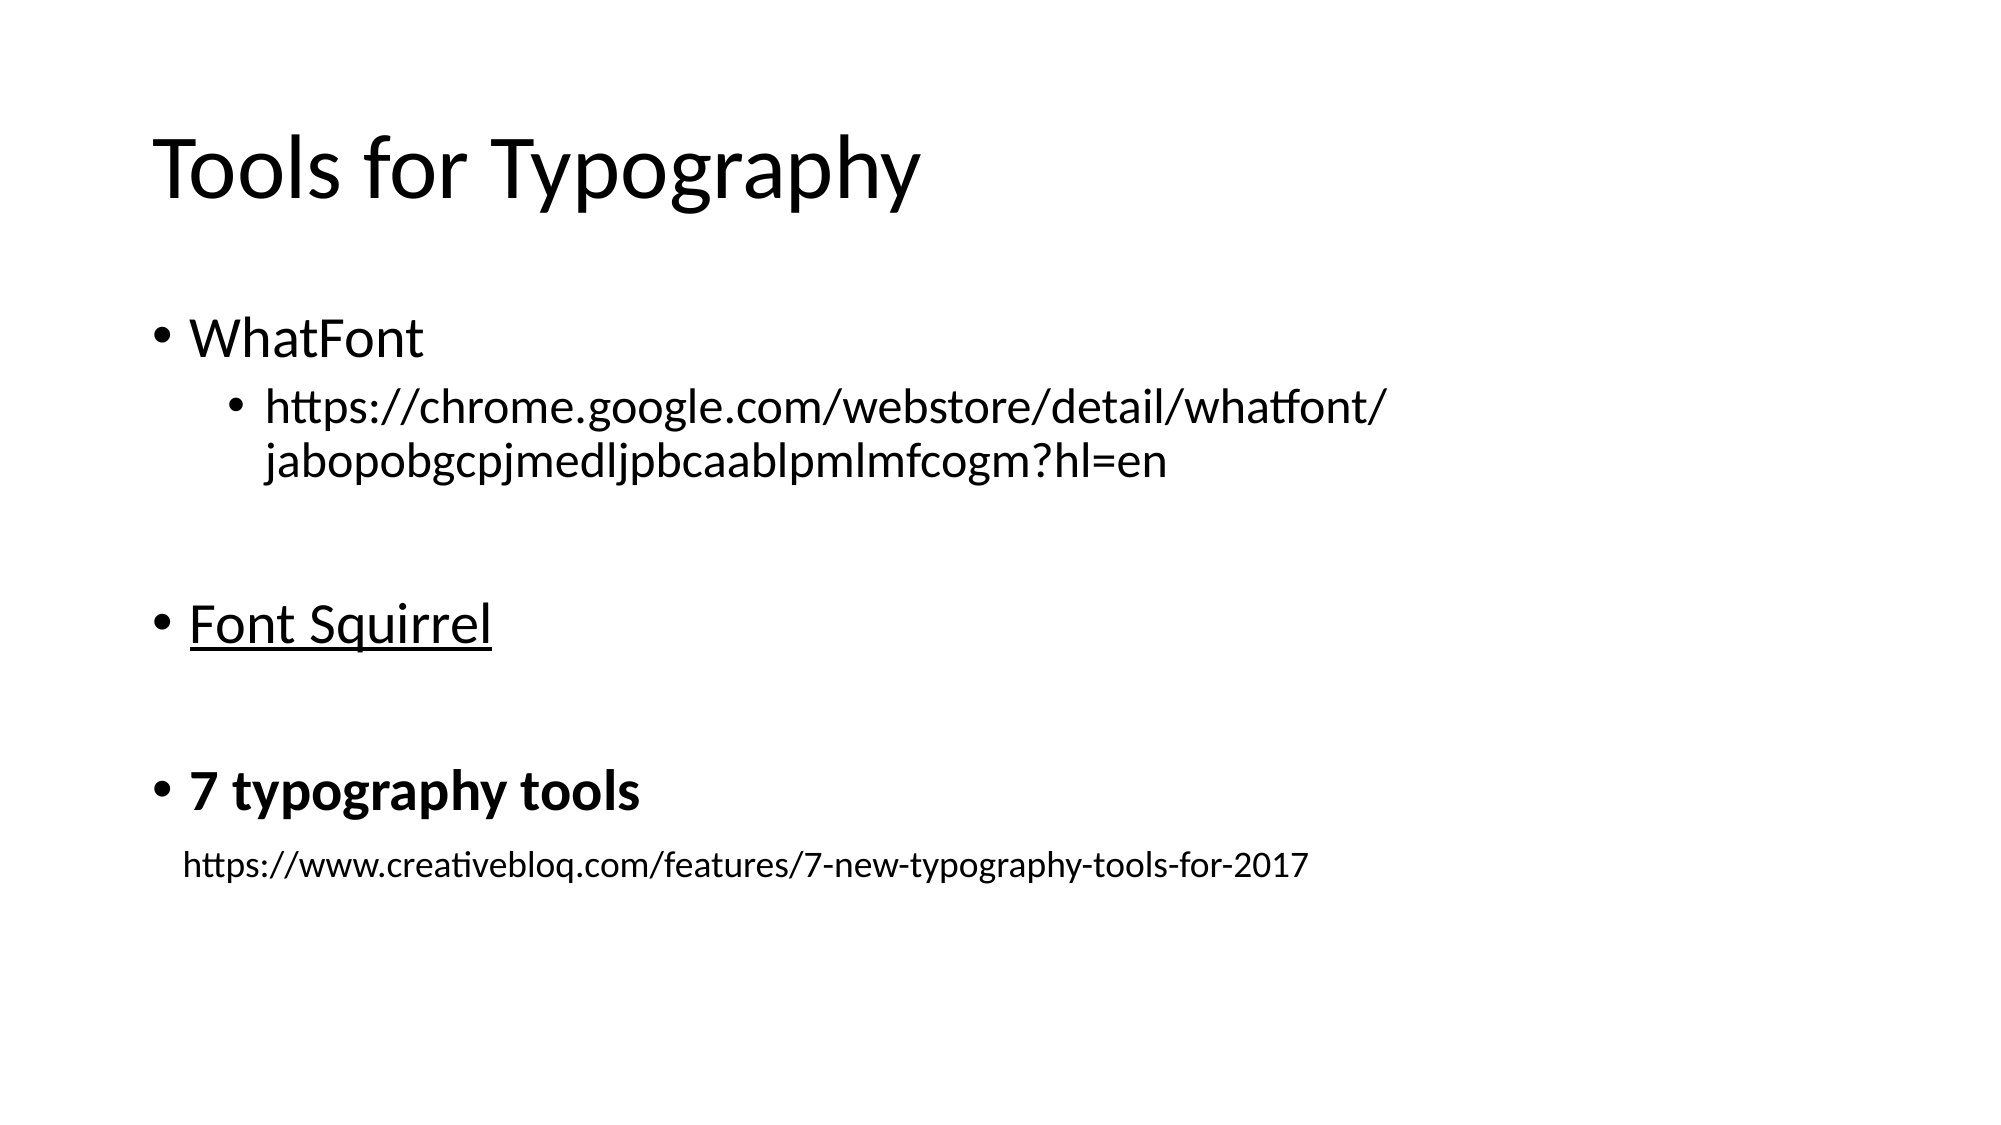

# Tools for Typography
WhatFont
https://chrome.google.com/webstore/detail/whatfont/jabopobgcpjmedljpbcaablpmlmfcogm?hl=en

Font Squirrel

7 typography tools
https://www.creativebloq.com/features/7-new-typography-tools-for-2017